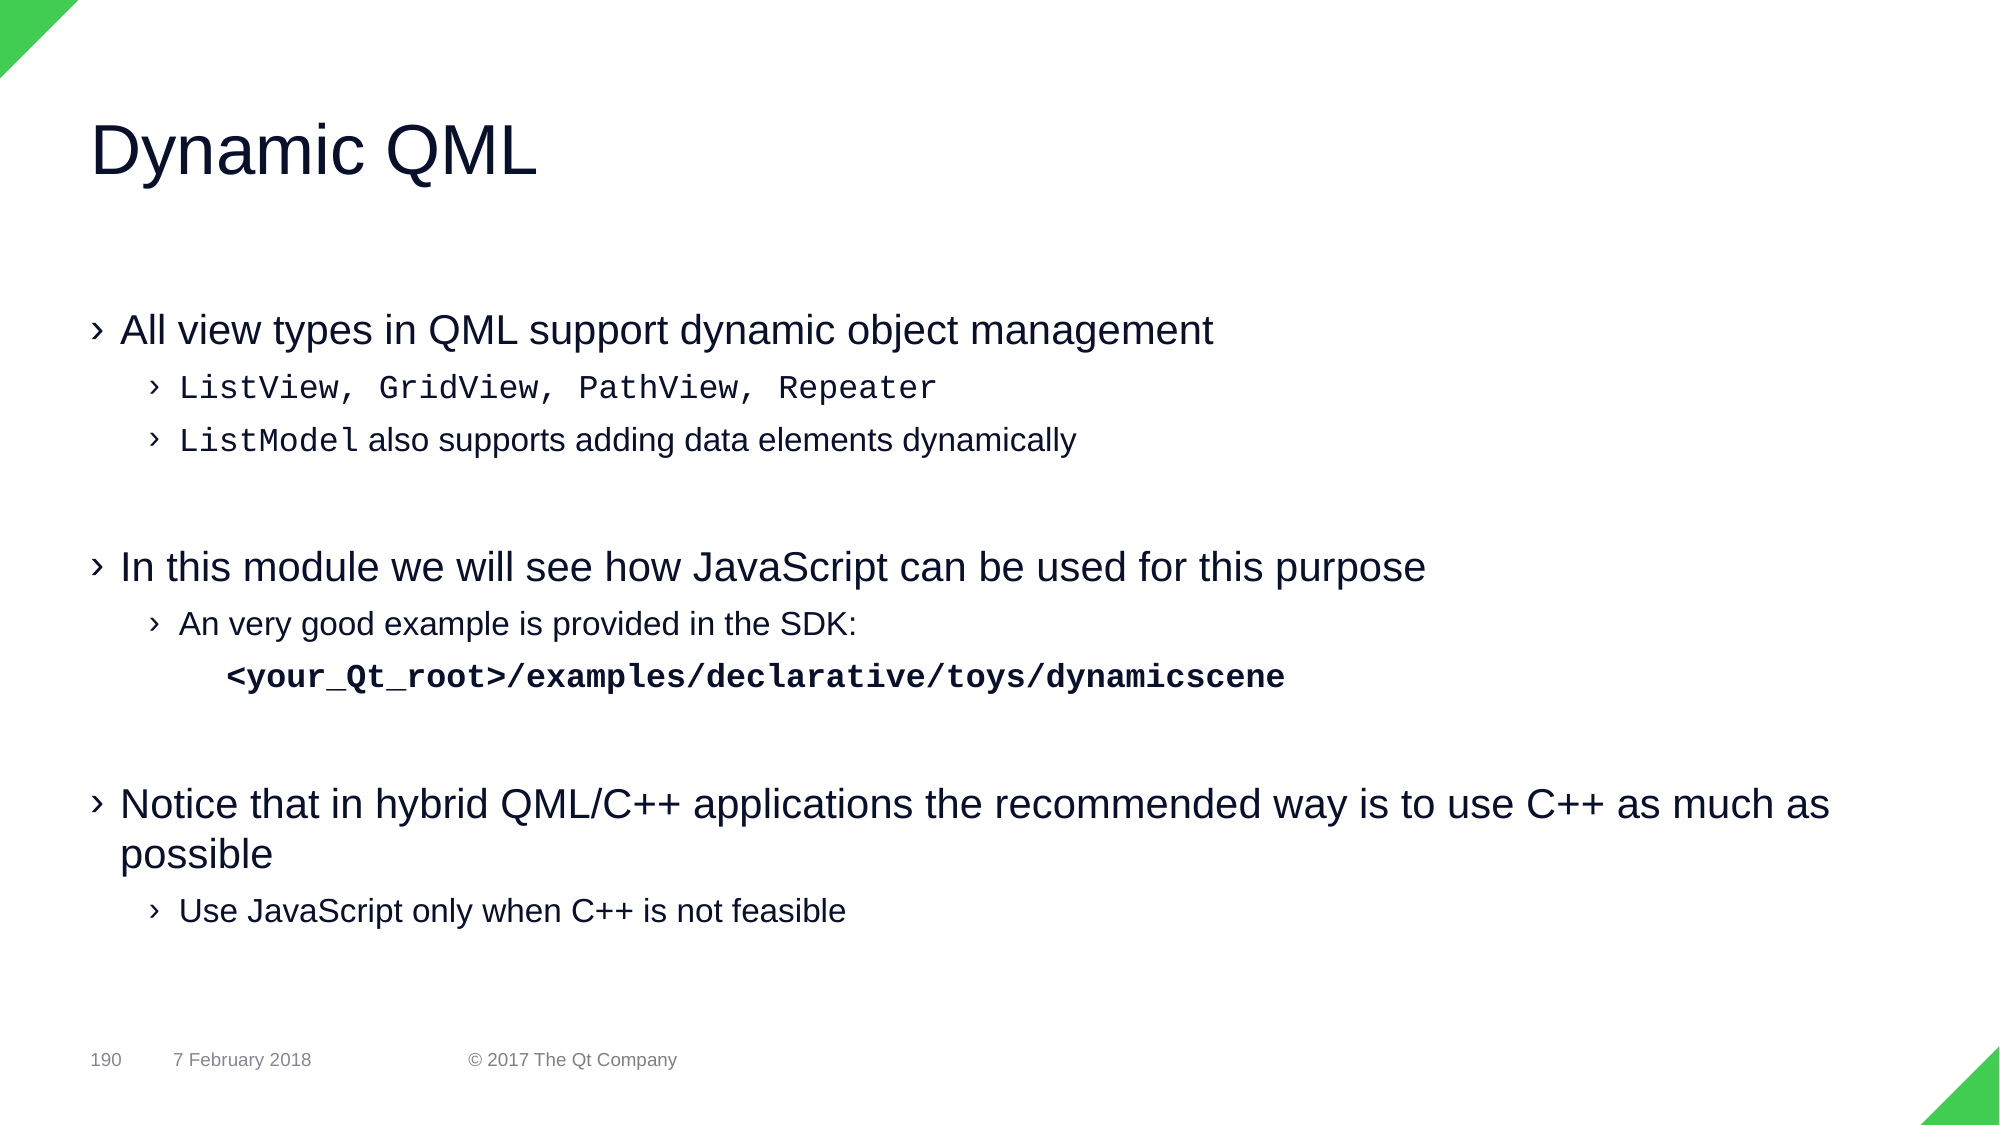

# Dynamic QML
All view types in QML support dynamic object management
ListView, GridView, PathView, Repeater
ListModel also supports adding data elements dynamically

In this module we will see how JavaScript can be used for this purpose
An very good example is provided in the SDK:
  <your_Qt_root>/examples/declarative/toys/dynamicscene

Notice that in hybrid QML/C++ applications the recommended way is to use C++ as much as possible
Use JavaScript only when C++ is not feasible

190
© 2017 The Qt Company
7 February 2018